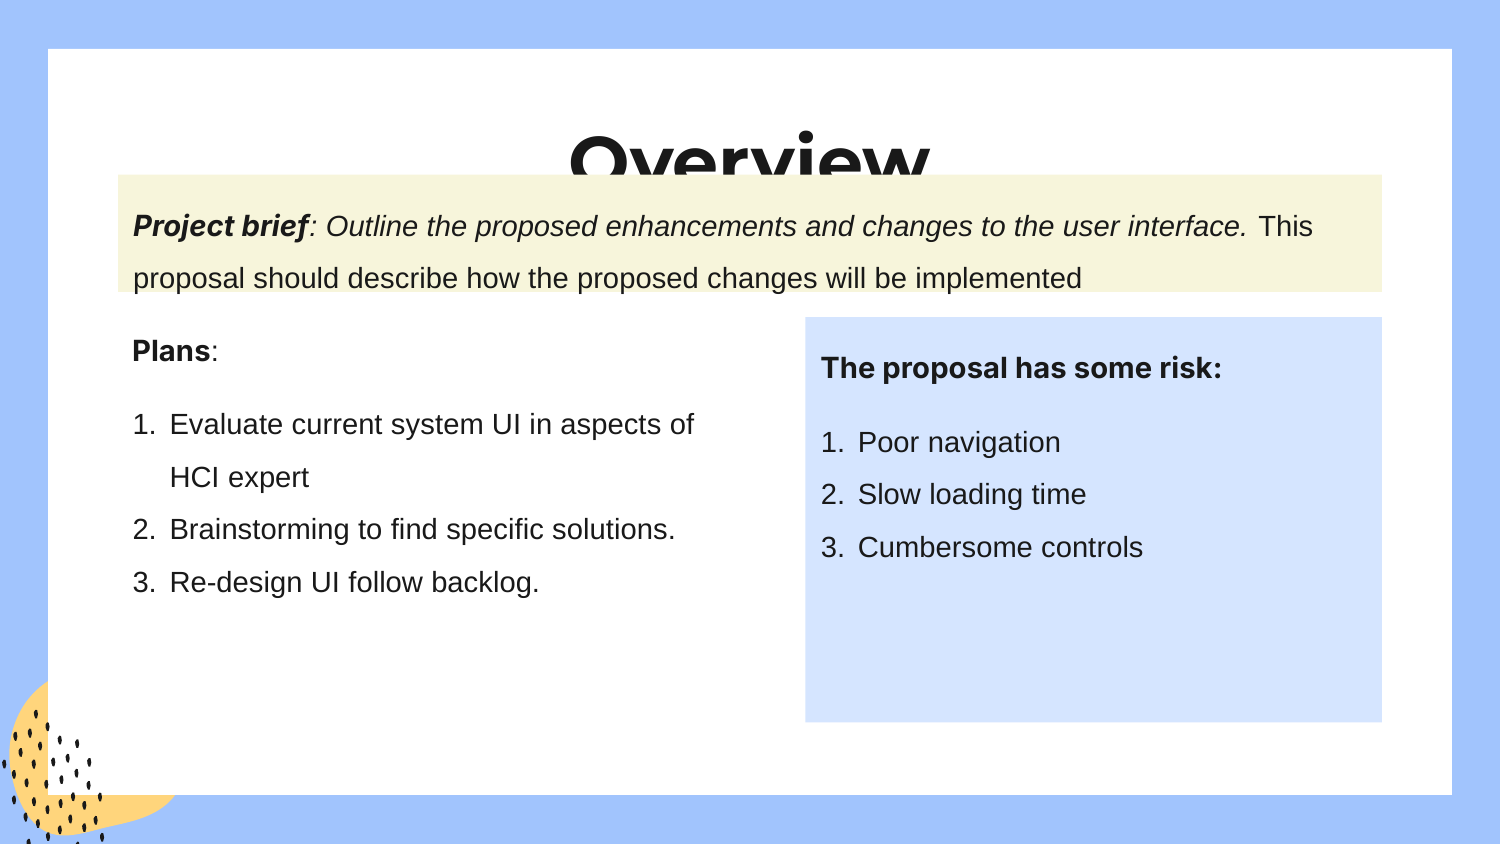

# Overview
Project brief: Outline the proposed enhancements and changes to the user interface. This proposal should describe how the proposed changes will be implemented
Plans:
Evaluate current system UI in aspects of HCI expert
Brainstorming to find specific solutions.
Re-design UI follow backlog.
The proposal has some risk:
Poor navigation
Slow loading time
Cumbersome controls